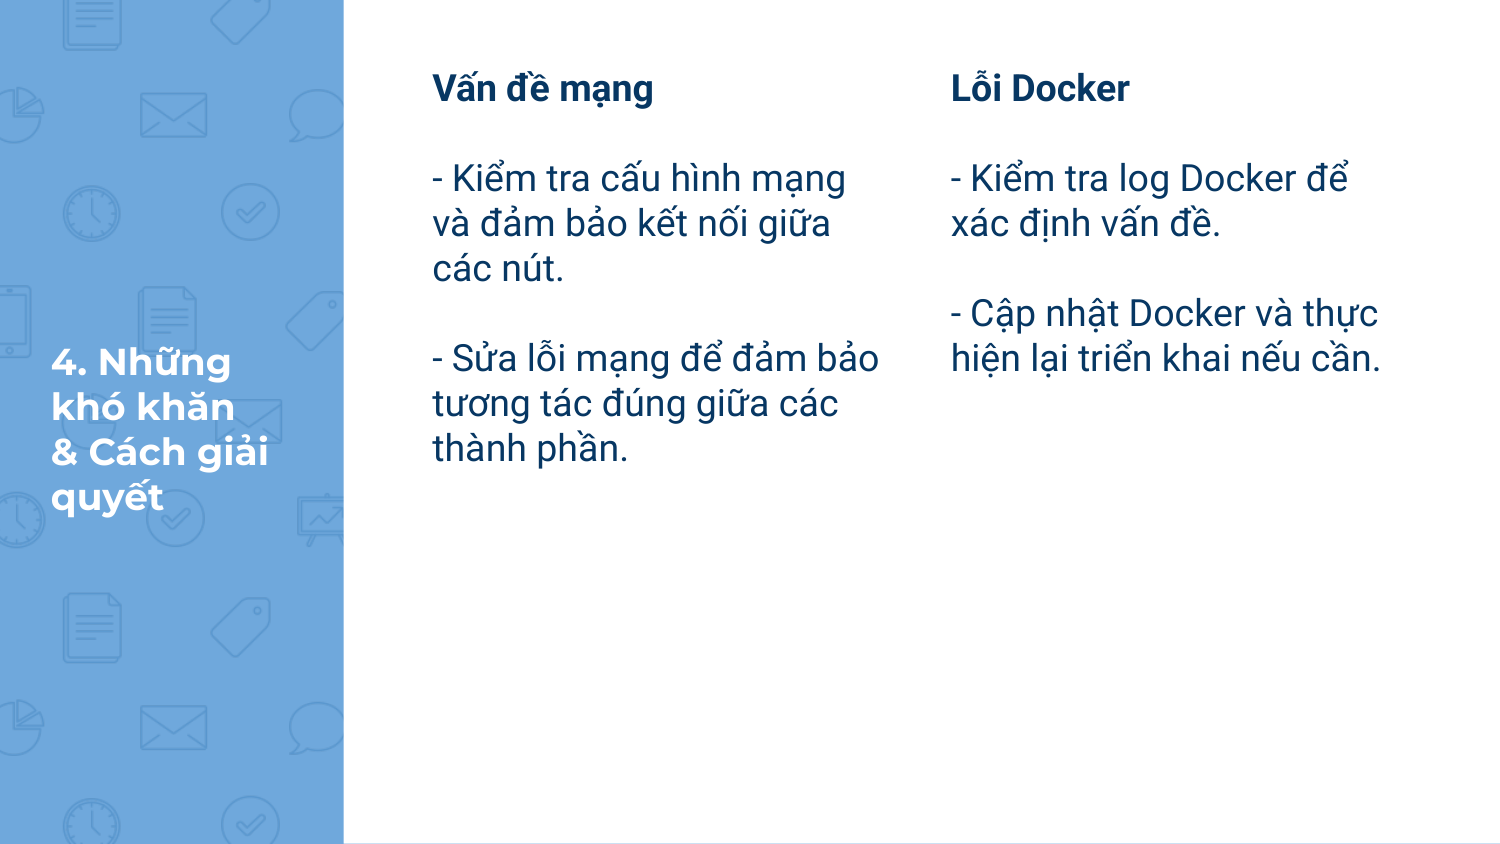

Vấn đề mạng

- Kiểm tra cấu hình mạng và đảm bảo kết nối giữa các nút.

- Sửa lỗi mạng để đảm bảo tương tác đúng giữa các thành phần.
Lỗi Docker

- Kiểm tra log Docker để xác định vấn đề.

- Cập nhật Docker và thực hiện lại triển khai nếu cần.
# 4. Những khó khăn & Cách giải quyết